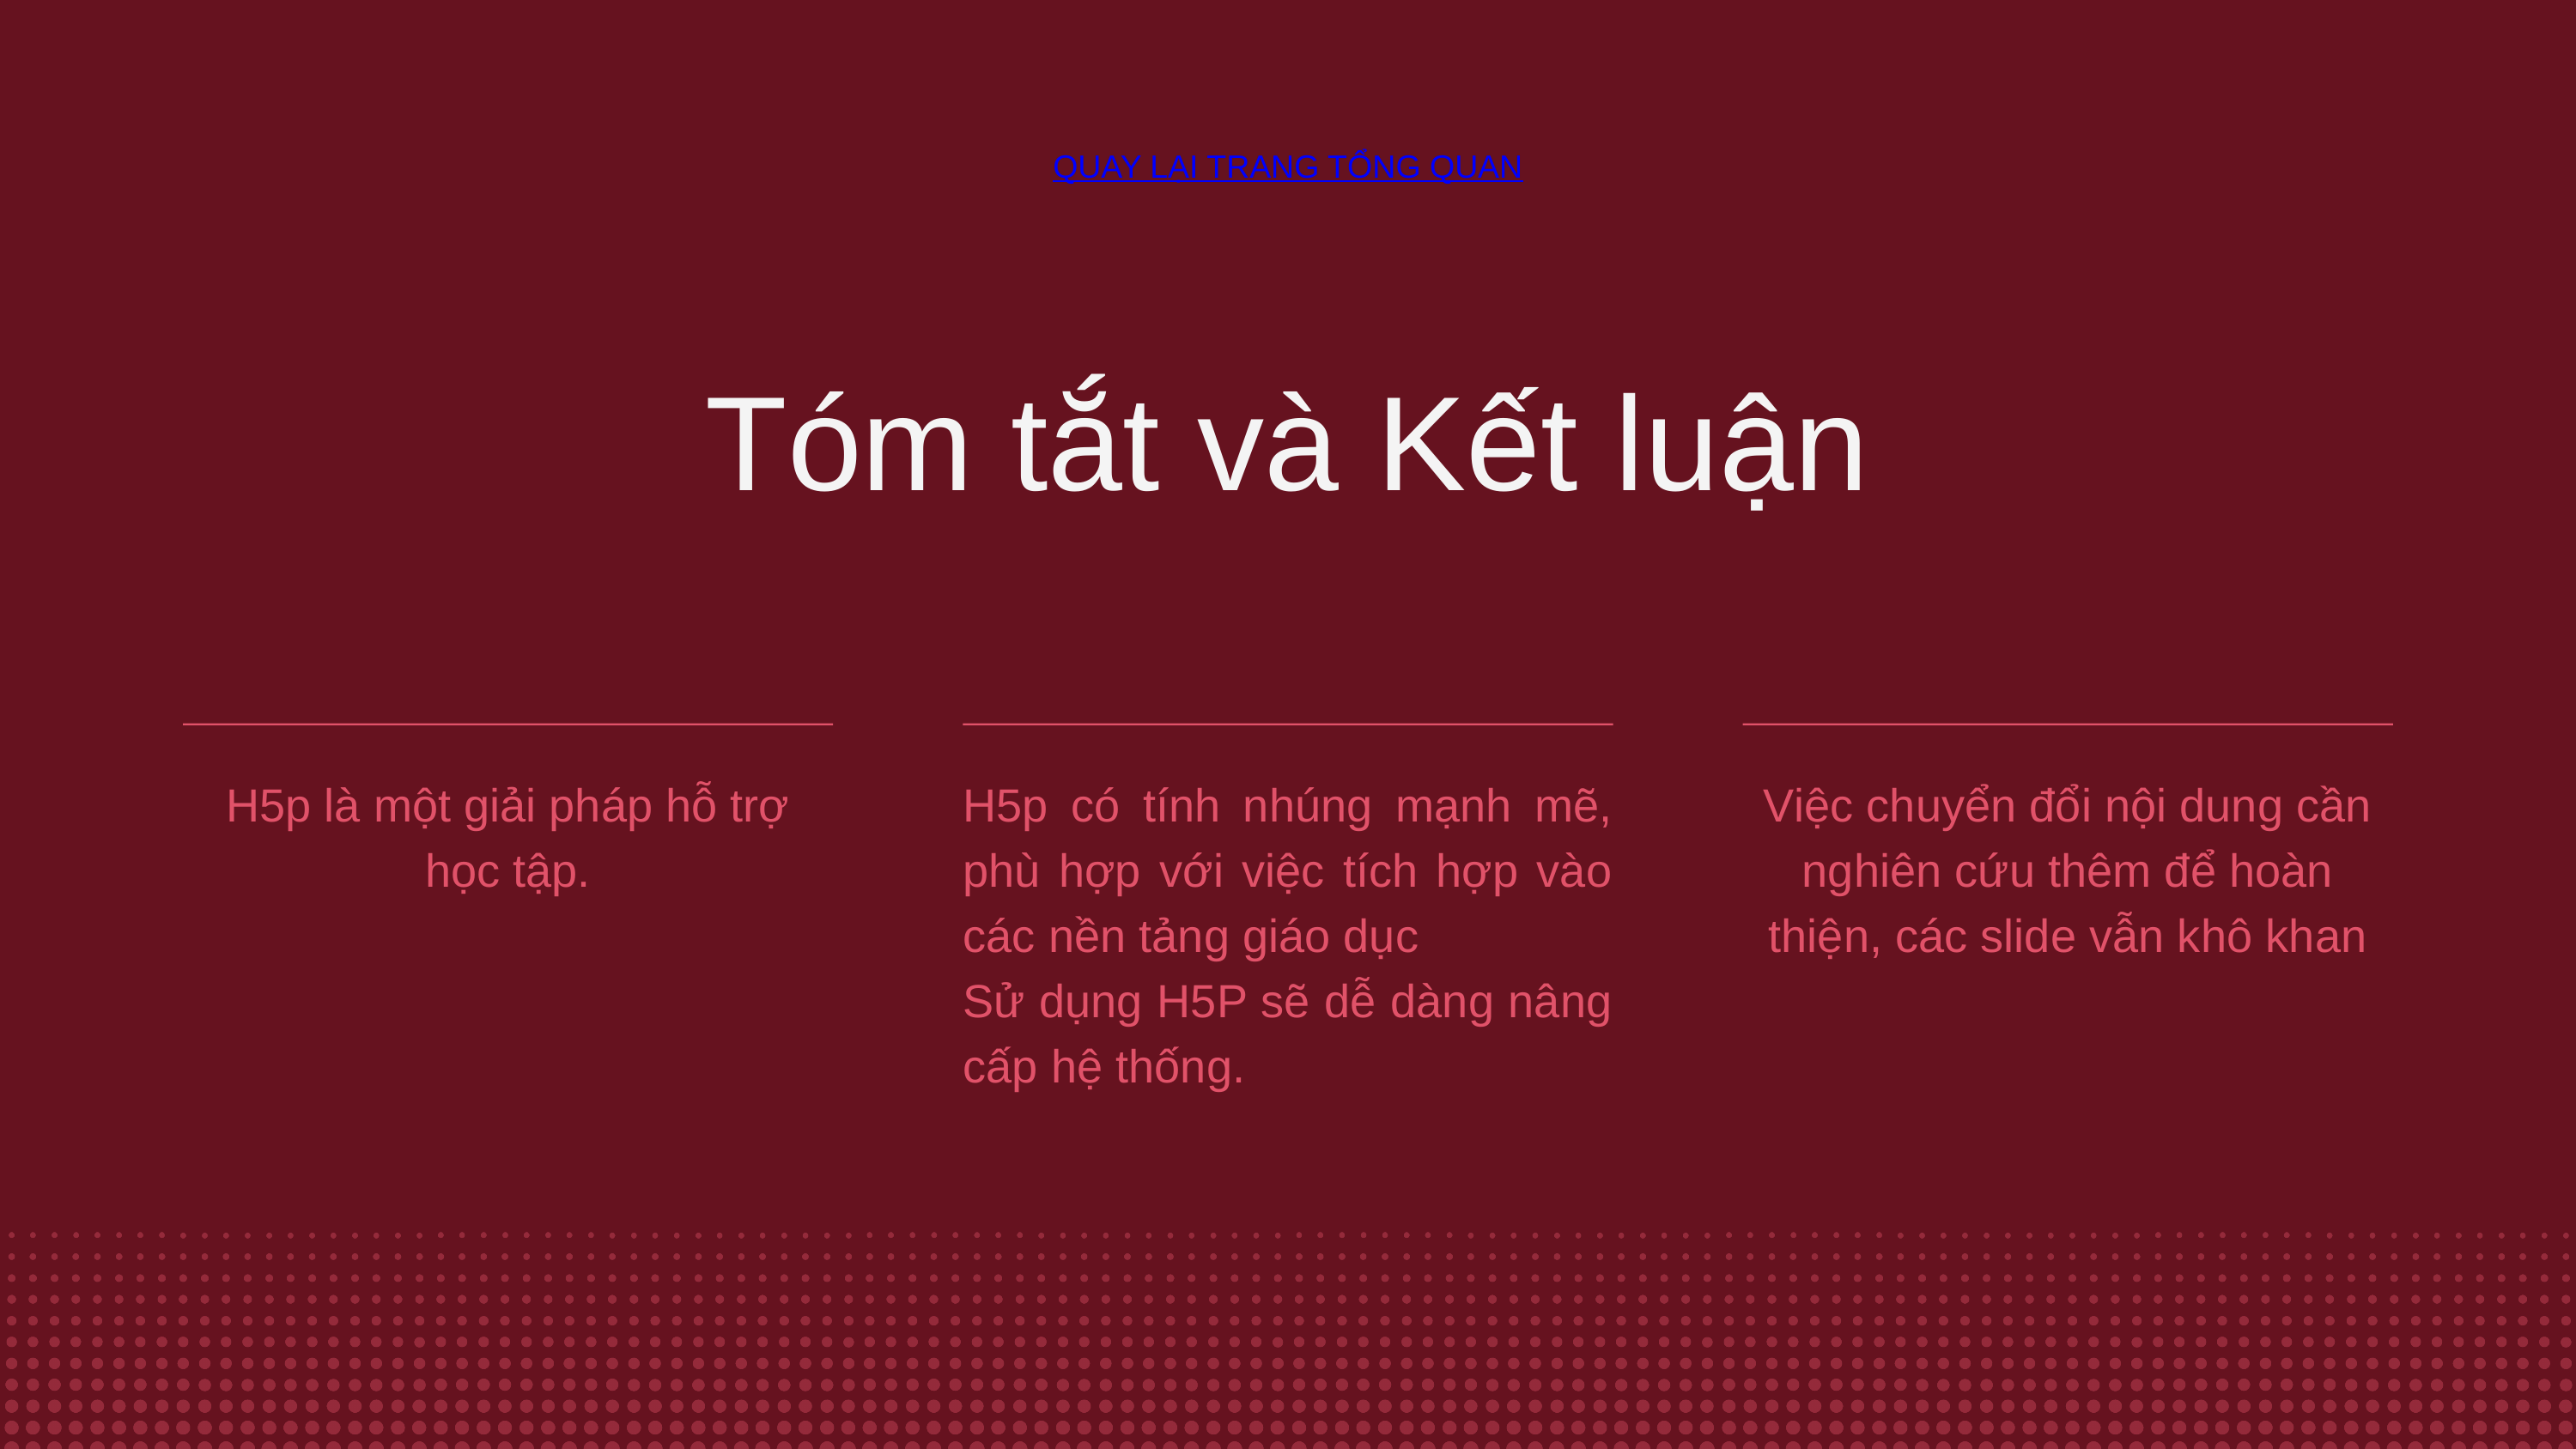

QUAY LẠI TRANG TỔNG QUAN
Tóm tắt và Kết luận

H5p là một giải pháp hỗ trợ học tập.

H5p có tính nhúng mạnh mẽ, phù hợp với việc tích hợp vào các nền tảng giáo dục
Sử dụng H5P sẽ dễ dàng nâng cấp hệ thống.

Việc chuyển đổi nội dung cần nghiên cứu thêm để hoàn thiện, các slide vẫn khô khan